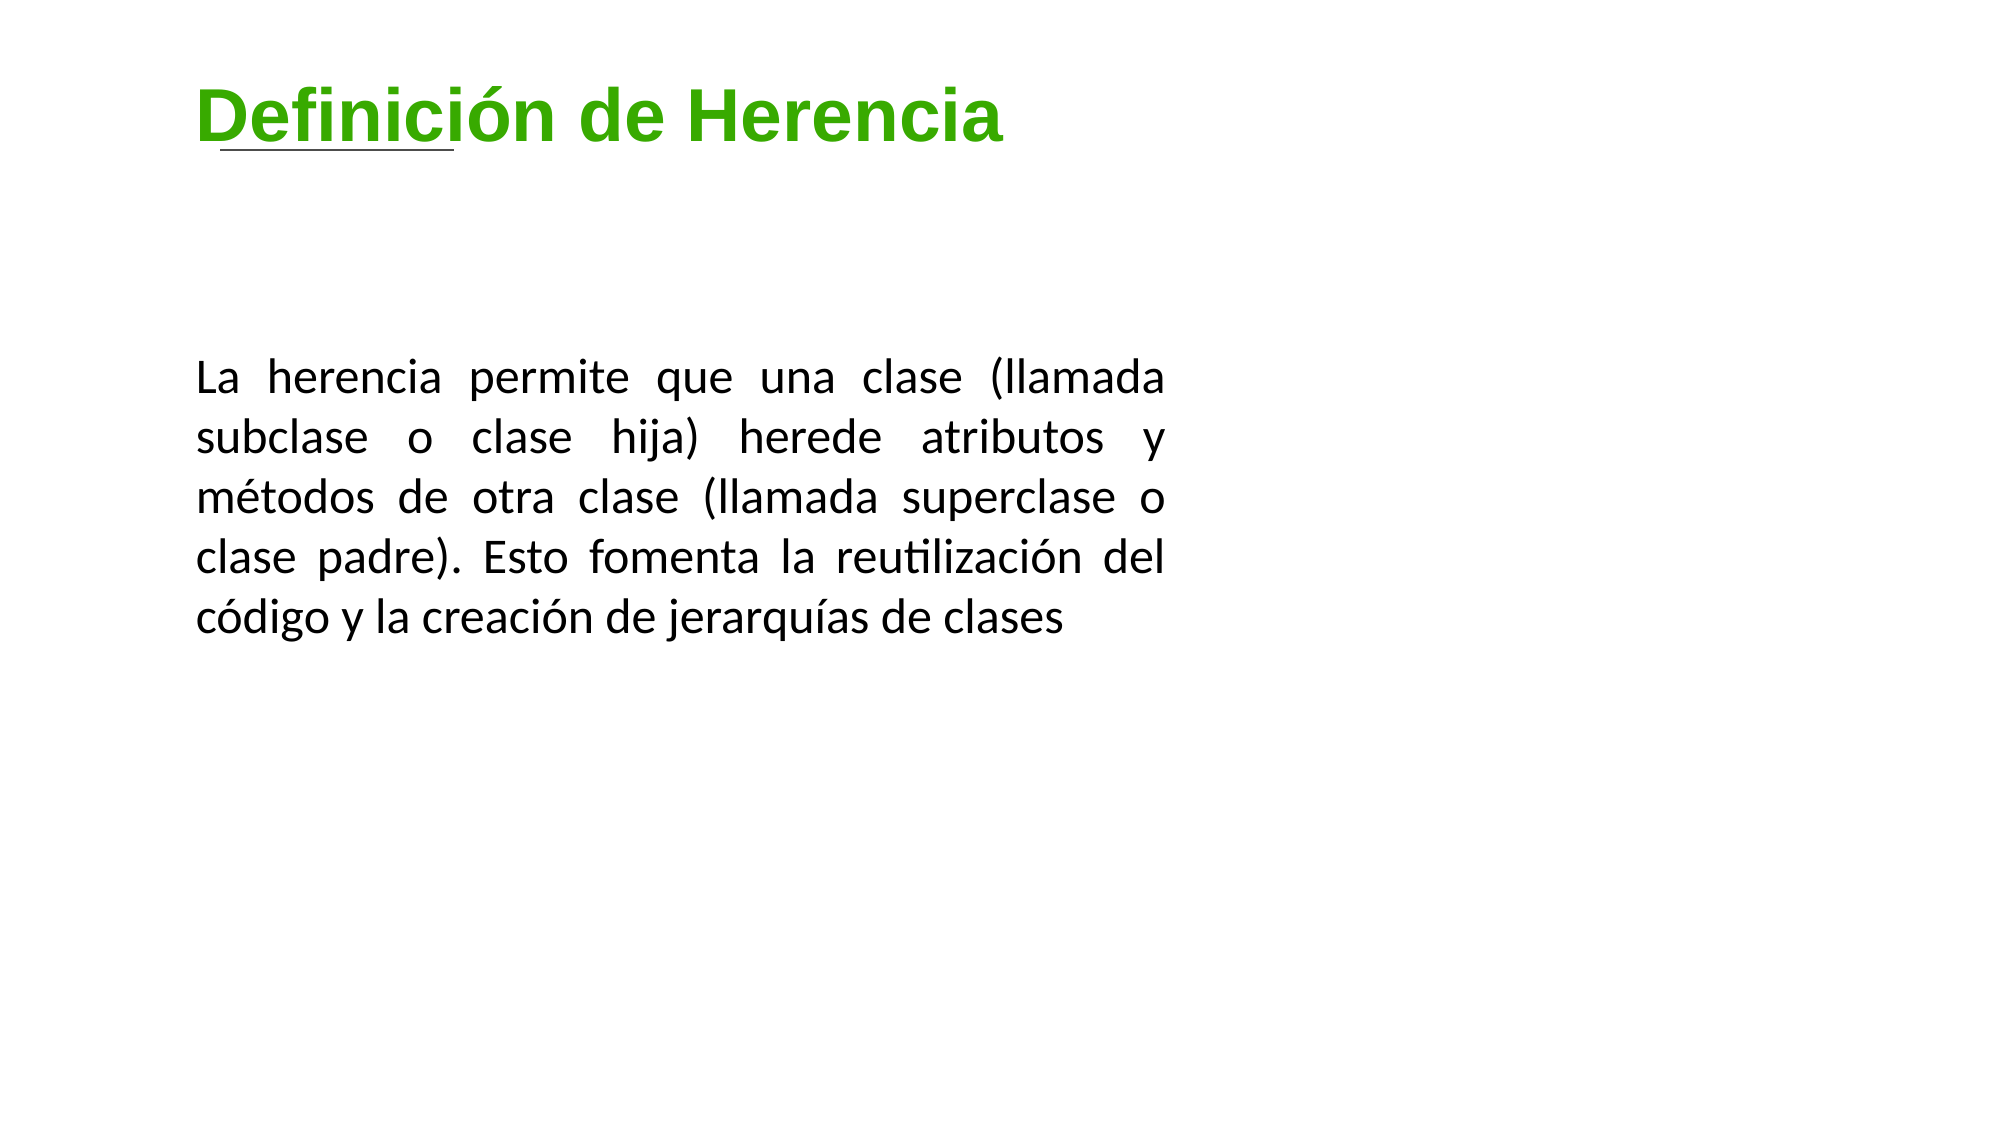

Definición de Herencia
La herencia permite que una clase (llamada subclase o clase hija) herede atributos y métodos de otra clase (llamada superclase o clase padre). Esto fomenta la reutilización del código y la creación de jerarquías de clases